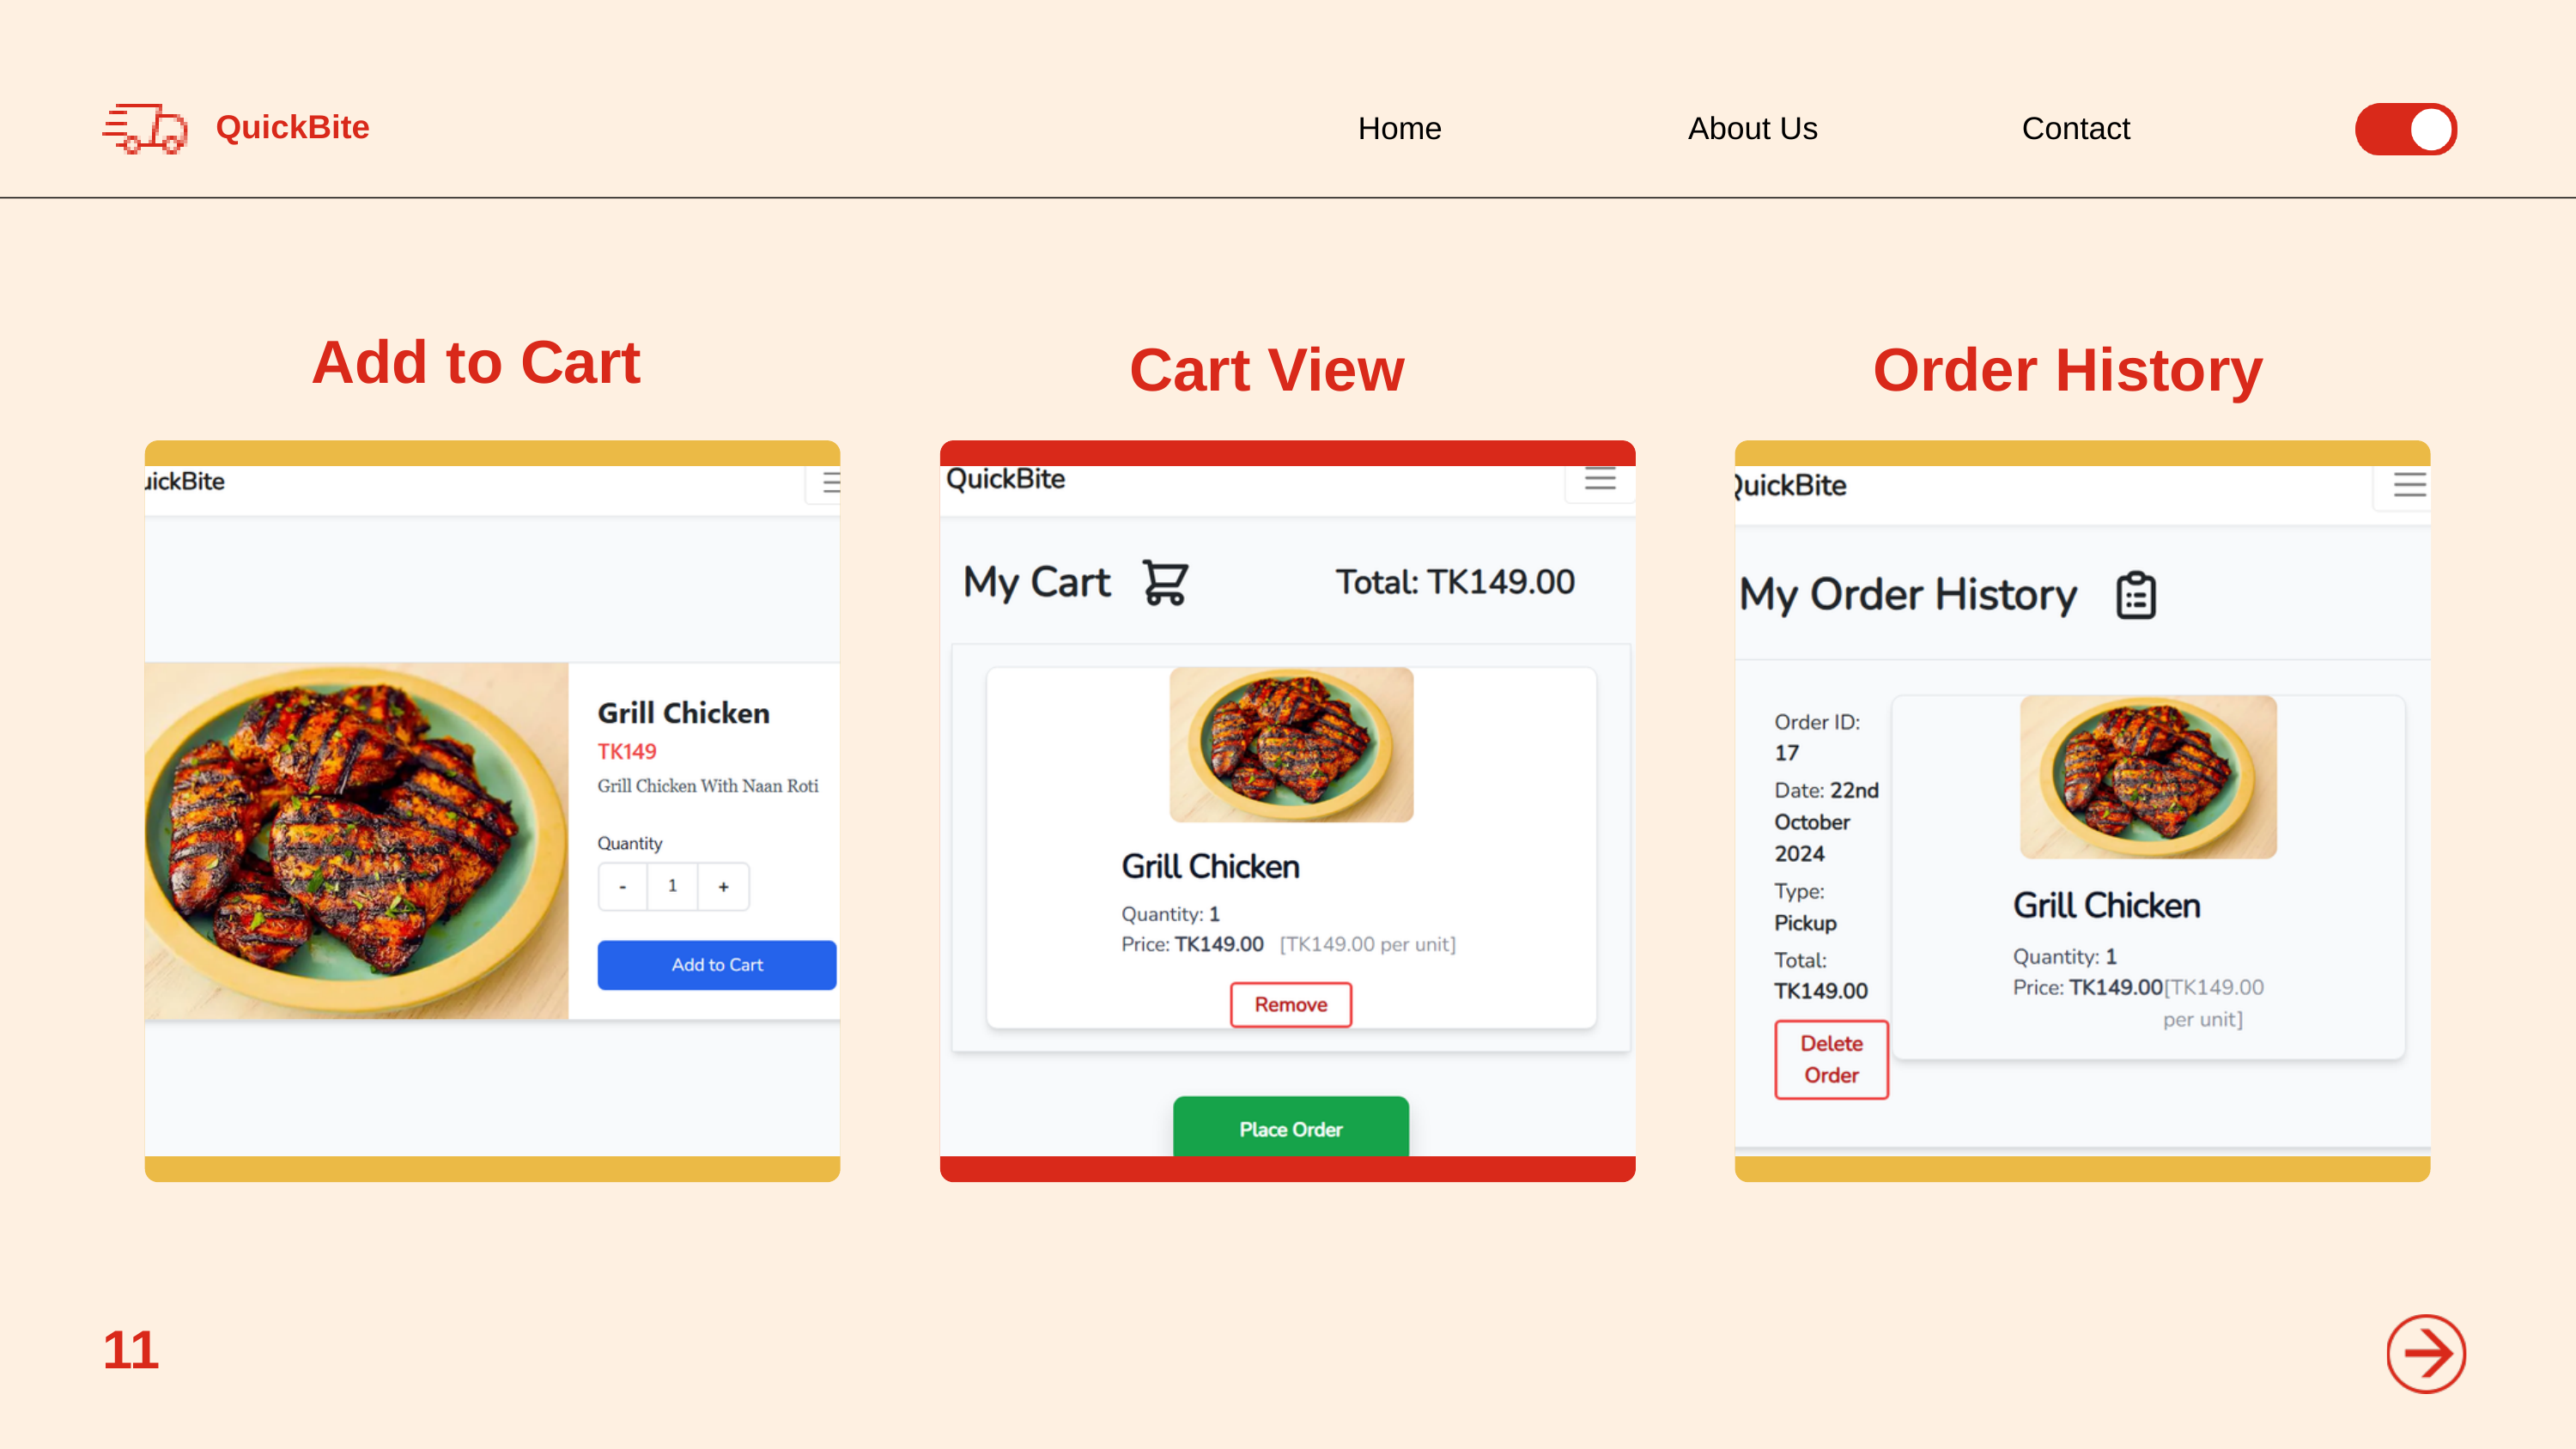

QuickBite
Home
About Us
Contact

Add to Cart
Cart View
Order History

11